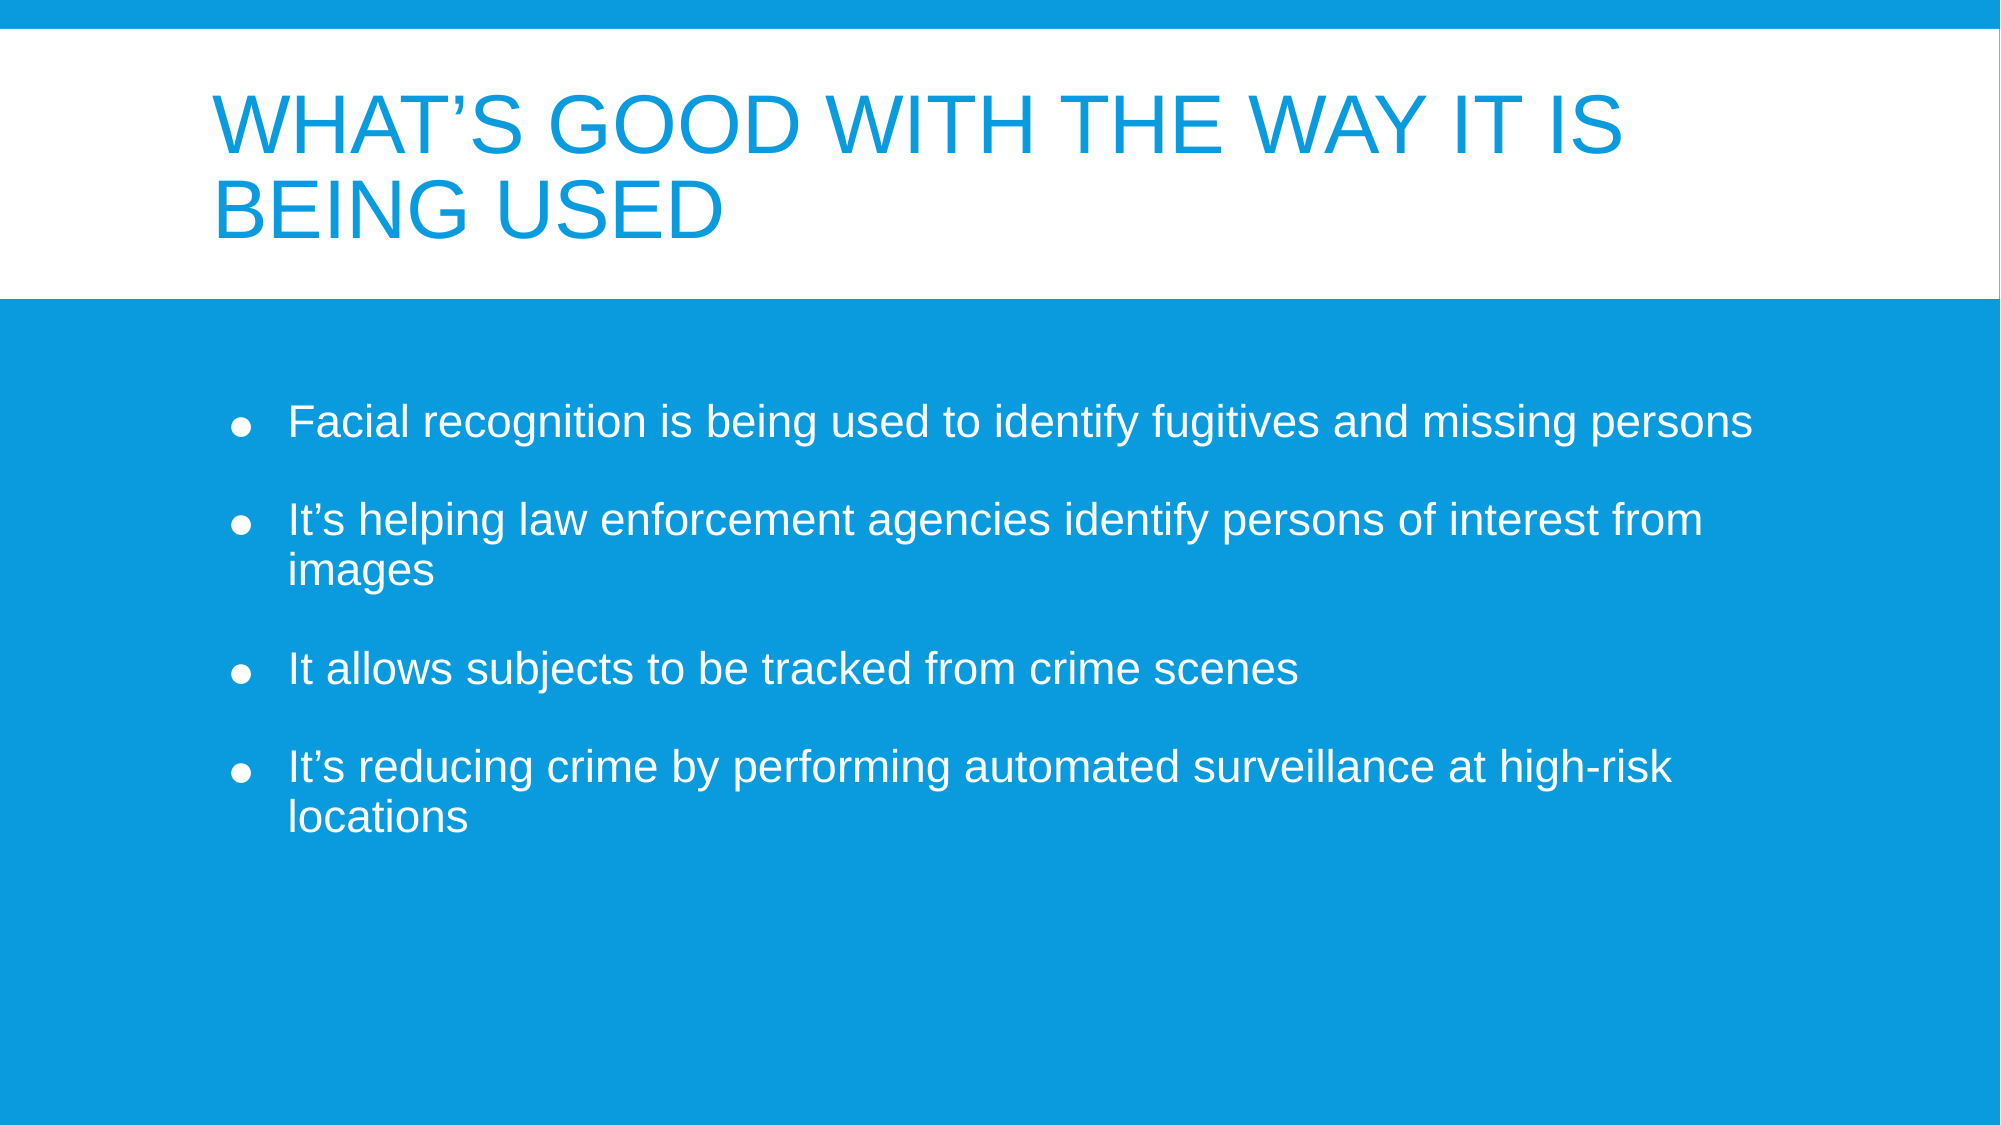

# WHAT’S GOOD WITH THE WAY IT IS BEING USED

Facial recognition is being used to identify fugitives and missing persons

It’s helping law enforcement agencies identify persons of interest from images

It allows subjects to be tracked from crime scenes

It’s reducing crime by performing automated surveillance at high-risk locations